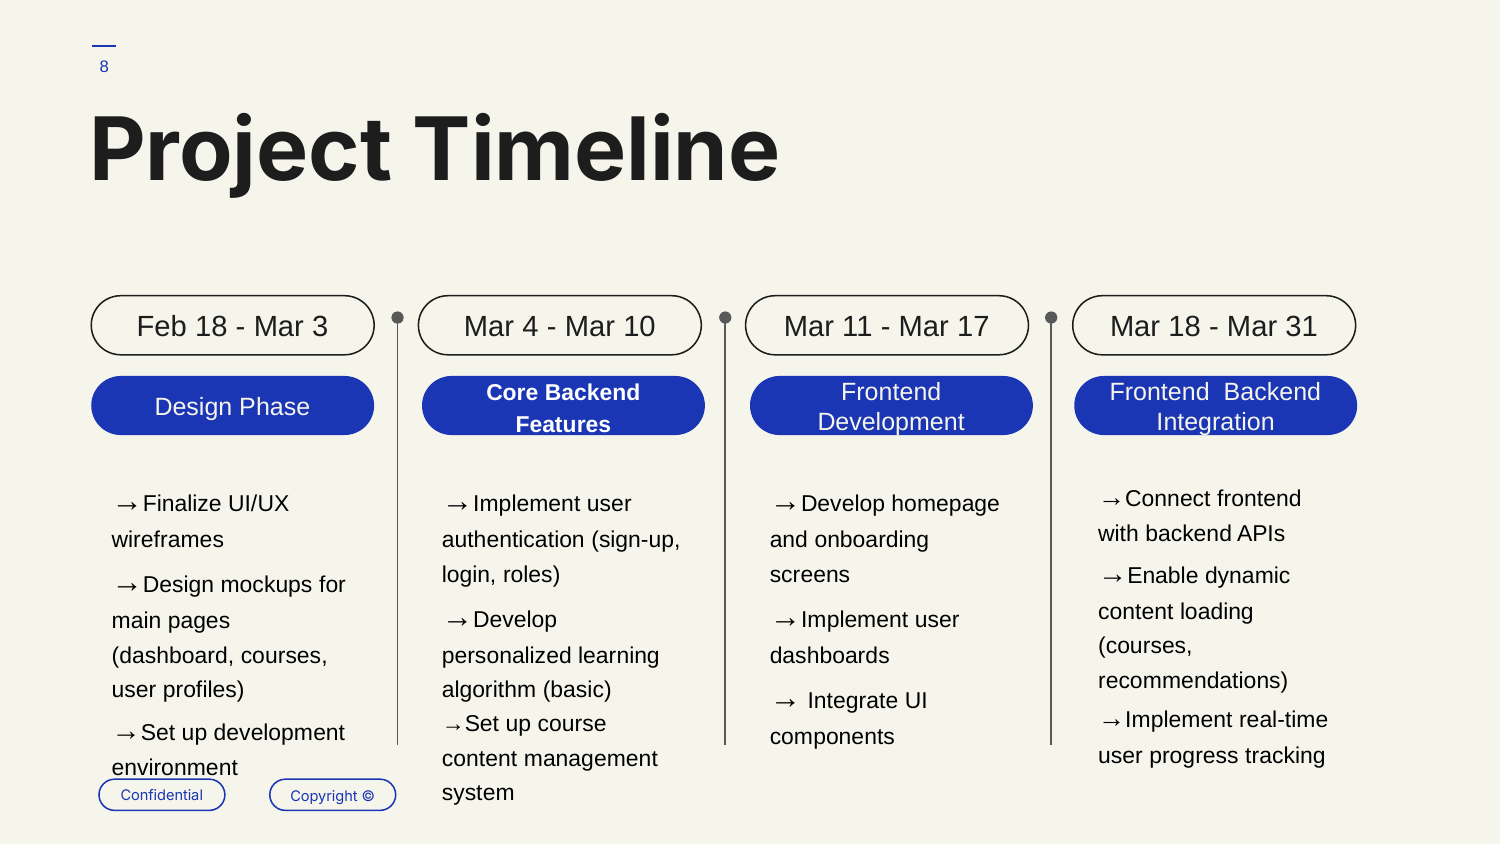

8
# Project Timeline
Feb 18 - Mar 3
Mar 4 - Mar 10
Mar 11 - Mar 17
Mar 18 - Mar 31
Design Phase
Core Backend Features
Frontend Development
Frontend  Backend Integration
→Finalize UI/UX        wireframes
→Design mockups for main pages (dashboard, courses, user profiles)
→Set up development environment

→Implement user authentication (sign-up, login, roles)
→Develop personalized learning algorithm (basic)
→Set up course content management system
→Develop homepage and onboarding screens
→Implement user dashboards
→ Integrate UI components
→Connect frontend with backend APIs →Enable dynamic content loading (courses, recommendations)
→Implement real-time user progress tracking